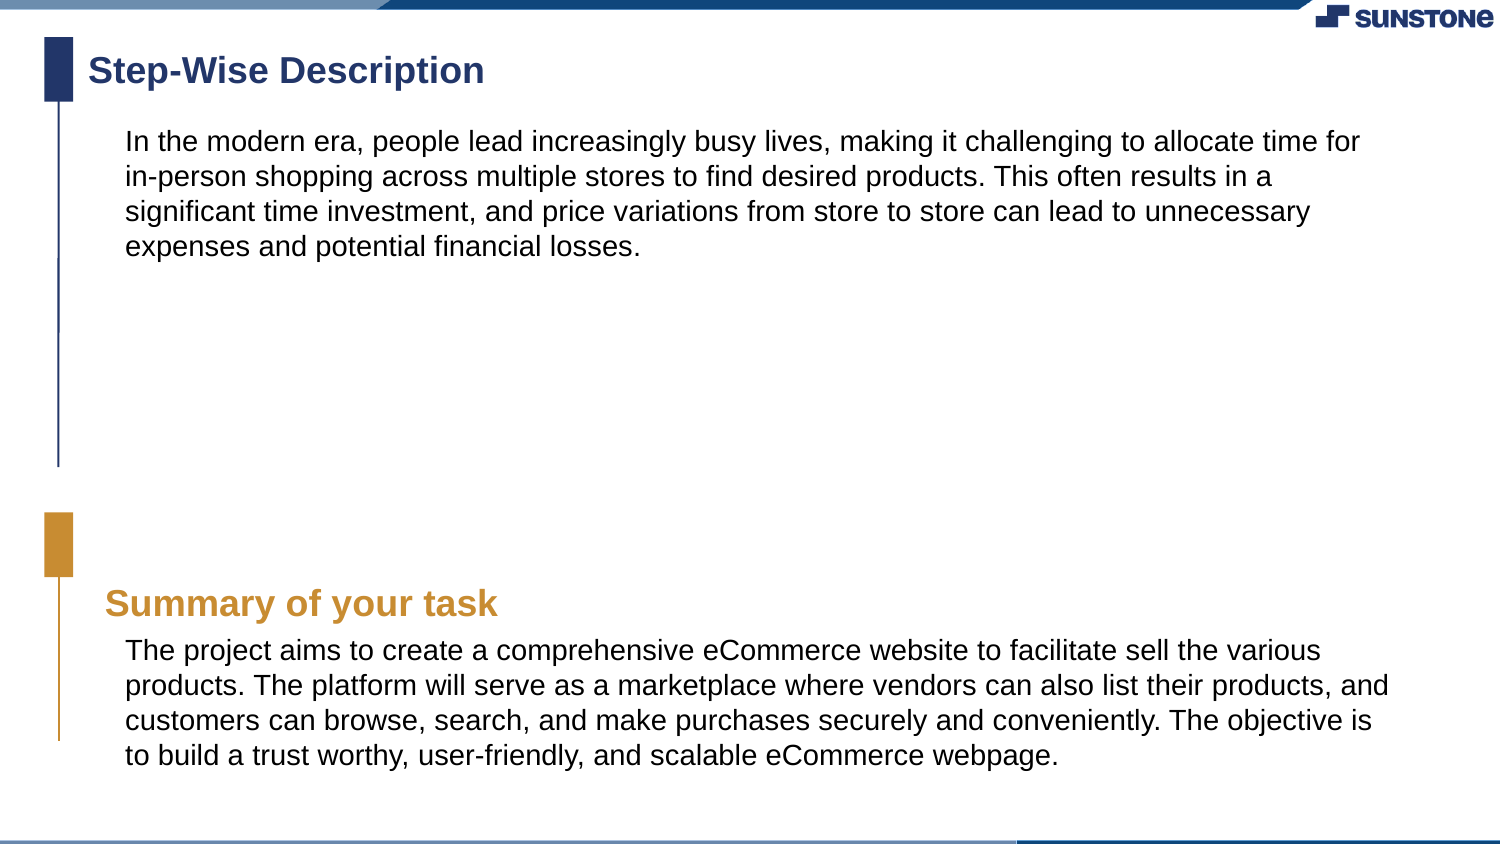

Step-Wise Description
In the modern era, people lead increasingly busy lives, making it challenging to allocate time for in-person shopping across multiple stores to find desired products. This often results in a significant time investment, and price variations from store to store can lead to unnecessary expenses and potential financial losses.

Summary of your task
The project aims to create a comprehensive eCommerce website to facilitate sell the various products. The platform will serve as a marketplace where vendors can also list their products, and customers can browse, search, and make purchases securely and conveniently. The objective is to build a trust worthy, user-friendly, and scalable eCommerce webpage.